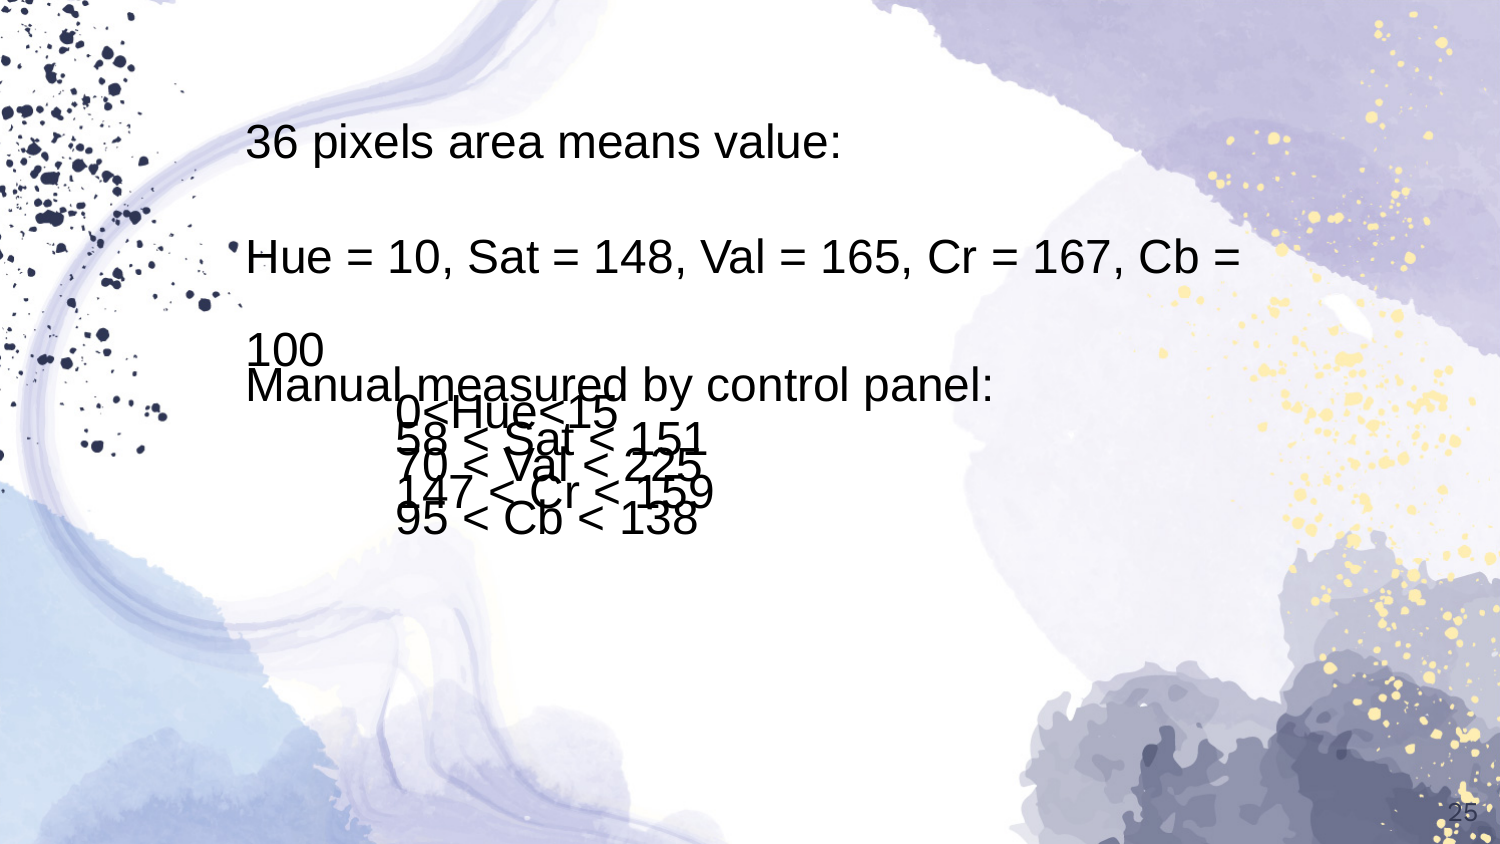

36 pixels area means value:
Hue = 10, Sat = 148, Val = 165, Cr = 167, Cb = 100
Manual measured by control panel:
0<Hue<15
58 < Sat < 151
70 < Val < 225
147 < Cr < 159
95 < Cb < 138
25